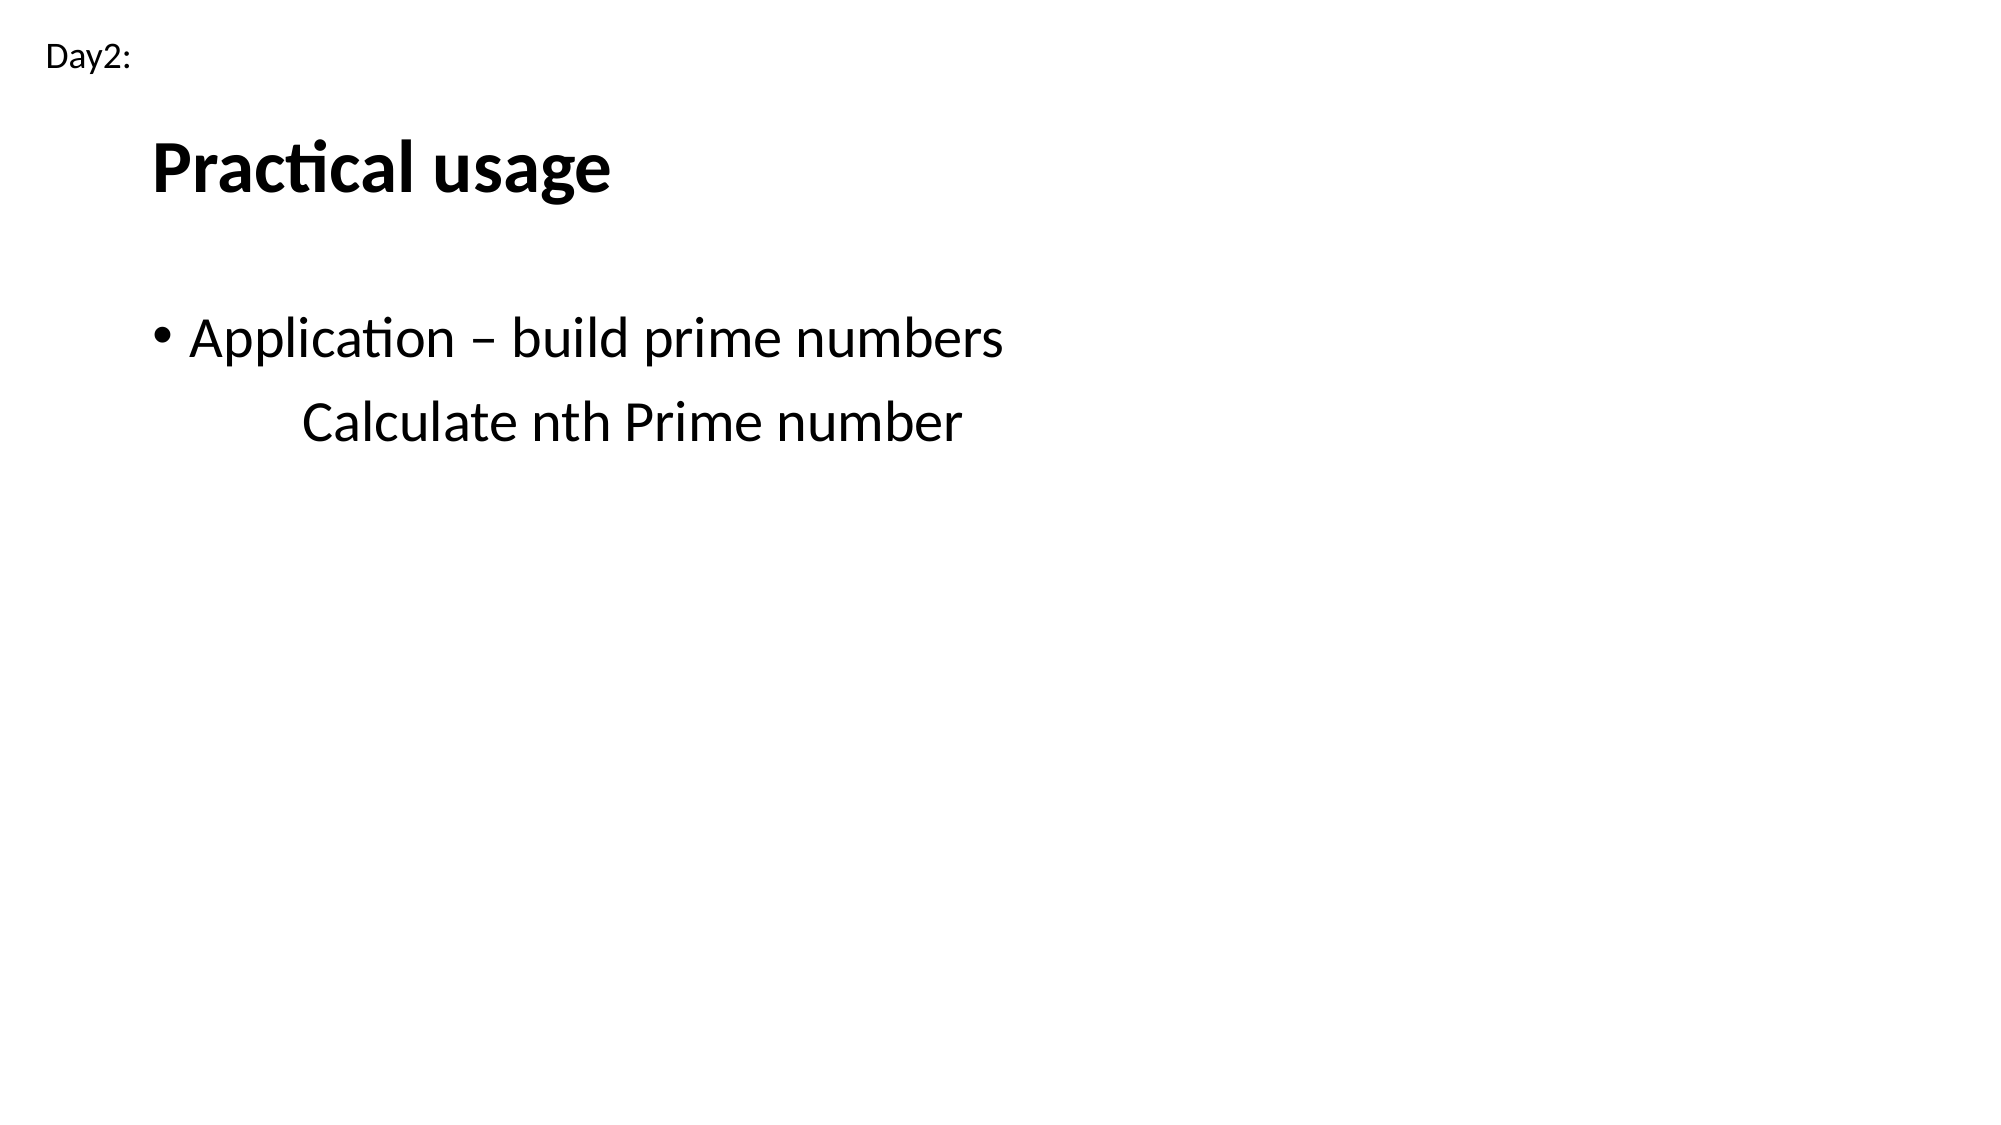

Day2:
# Practical usage
Application – build prime numbers
 	Calculate nth Prime number